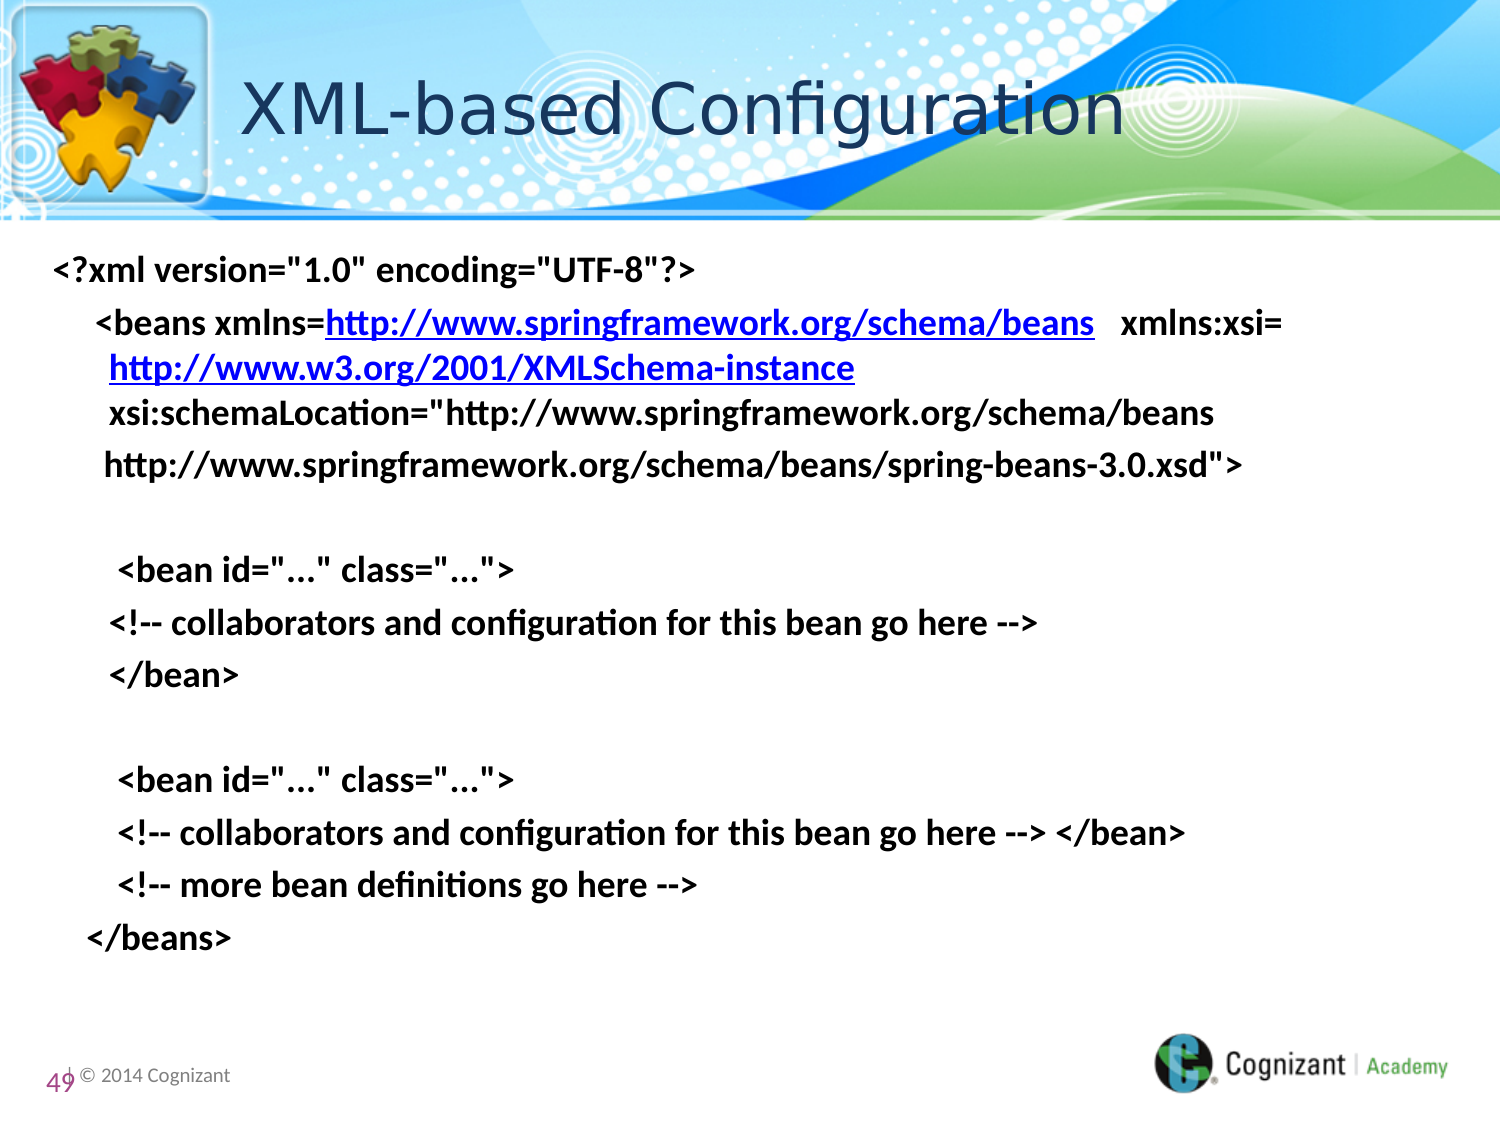

# XML-based Configuration
<?xml version="1.0" encoding="UTF-8"?>
     <beans xmlns=http://www.springframework.org/schema/beans   xmlns:xsi=http://www.w3.org/2001/XMLSchema-instance xsi:schemaLocation="http://www.springframework.org/schema/beans
      http://www.springframework.org/schema/beans/spring-beans-3.0.xsd">

	 <bean id="..." class="...">
	<!-- collaborators and configuration for this bean go here -->
	</bean>

	 <bean id="..." class="...">
	 <!-- collaborators and configuration for this bean go here --> </bean>
	 <!-- more bean definitions go here -->
    </beans>
49